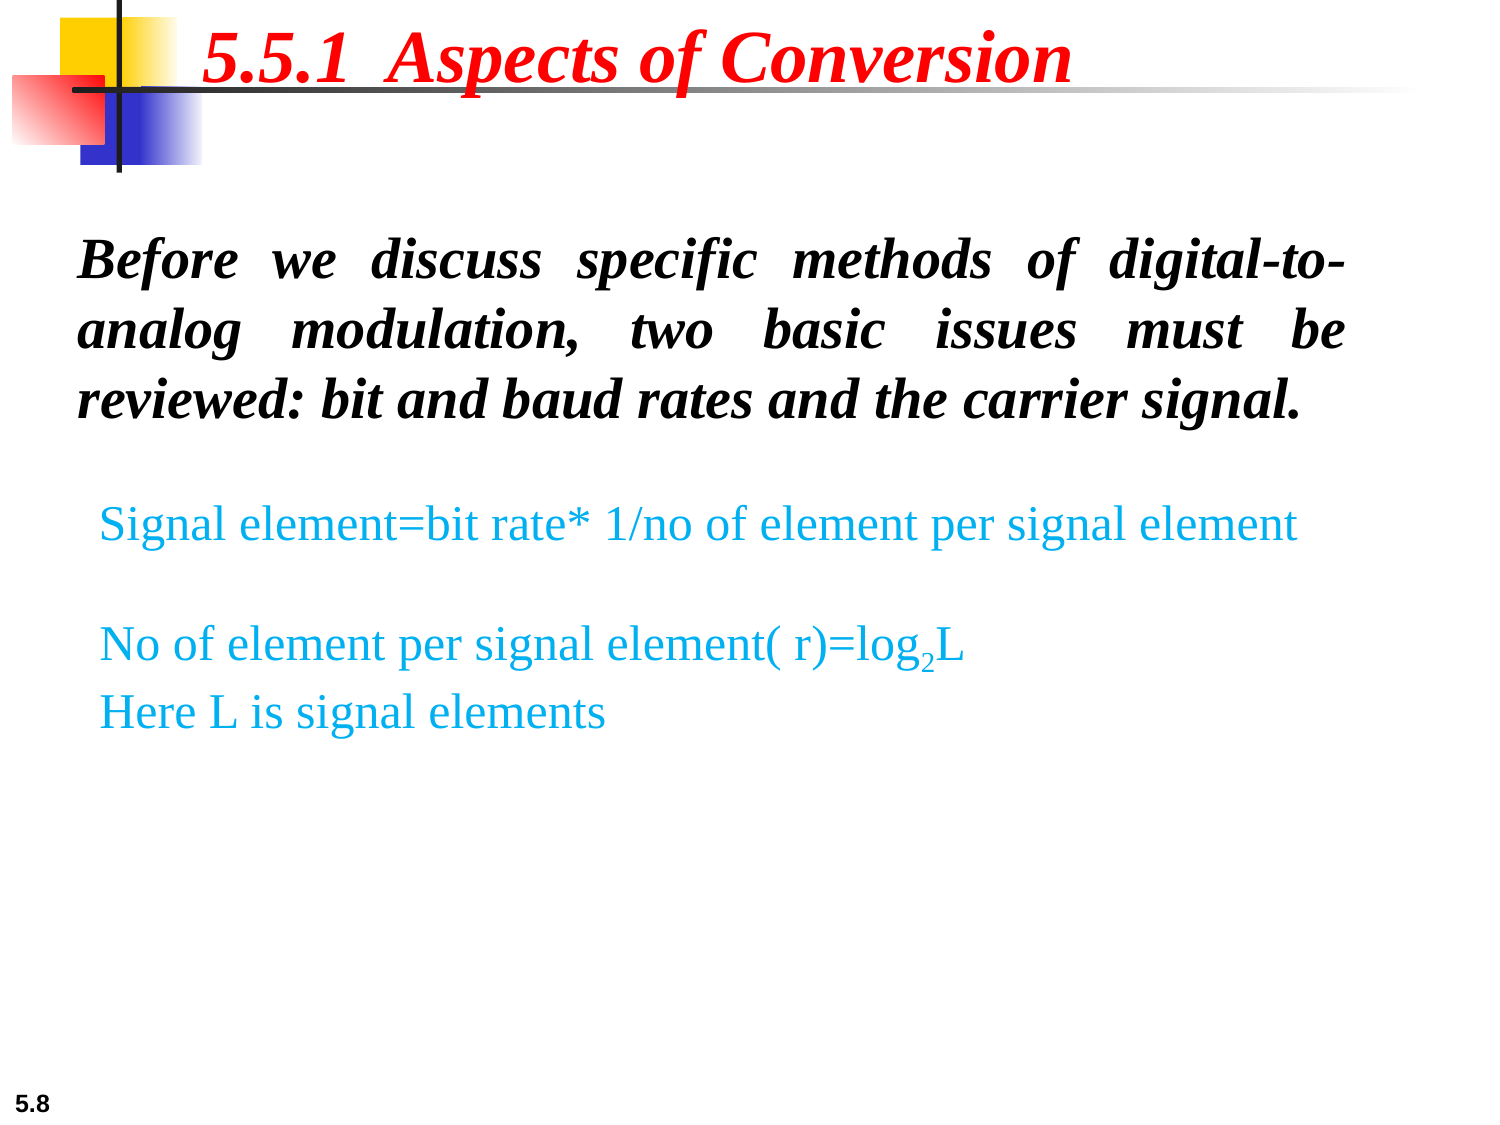

5.5.1  Aspects of Conversion

Before we discuss specific methods of digital-to-analog modulation, two basic issues must be reviewed: bit and baud rates and the carrier signal.
Signal element=bit rate* 1/no of element per signal element
No of element per signal element( r)=log2L
Here L is signal elements
5.8